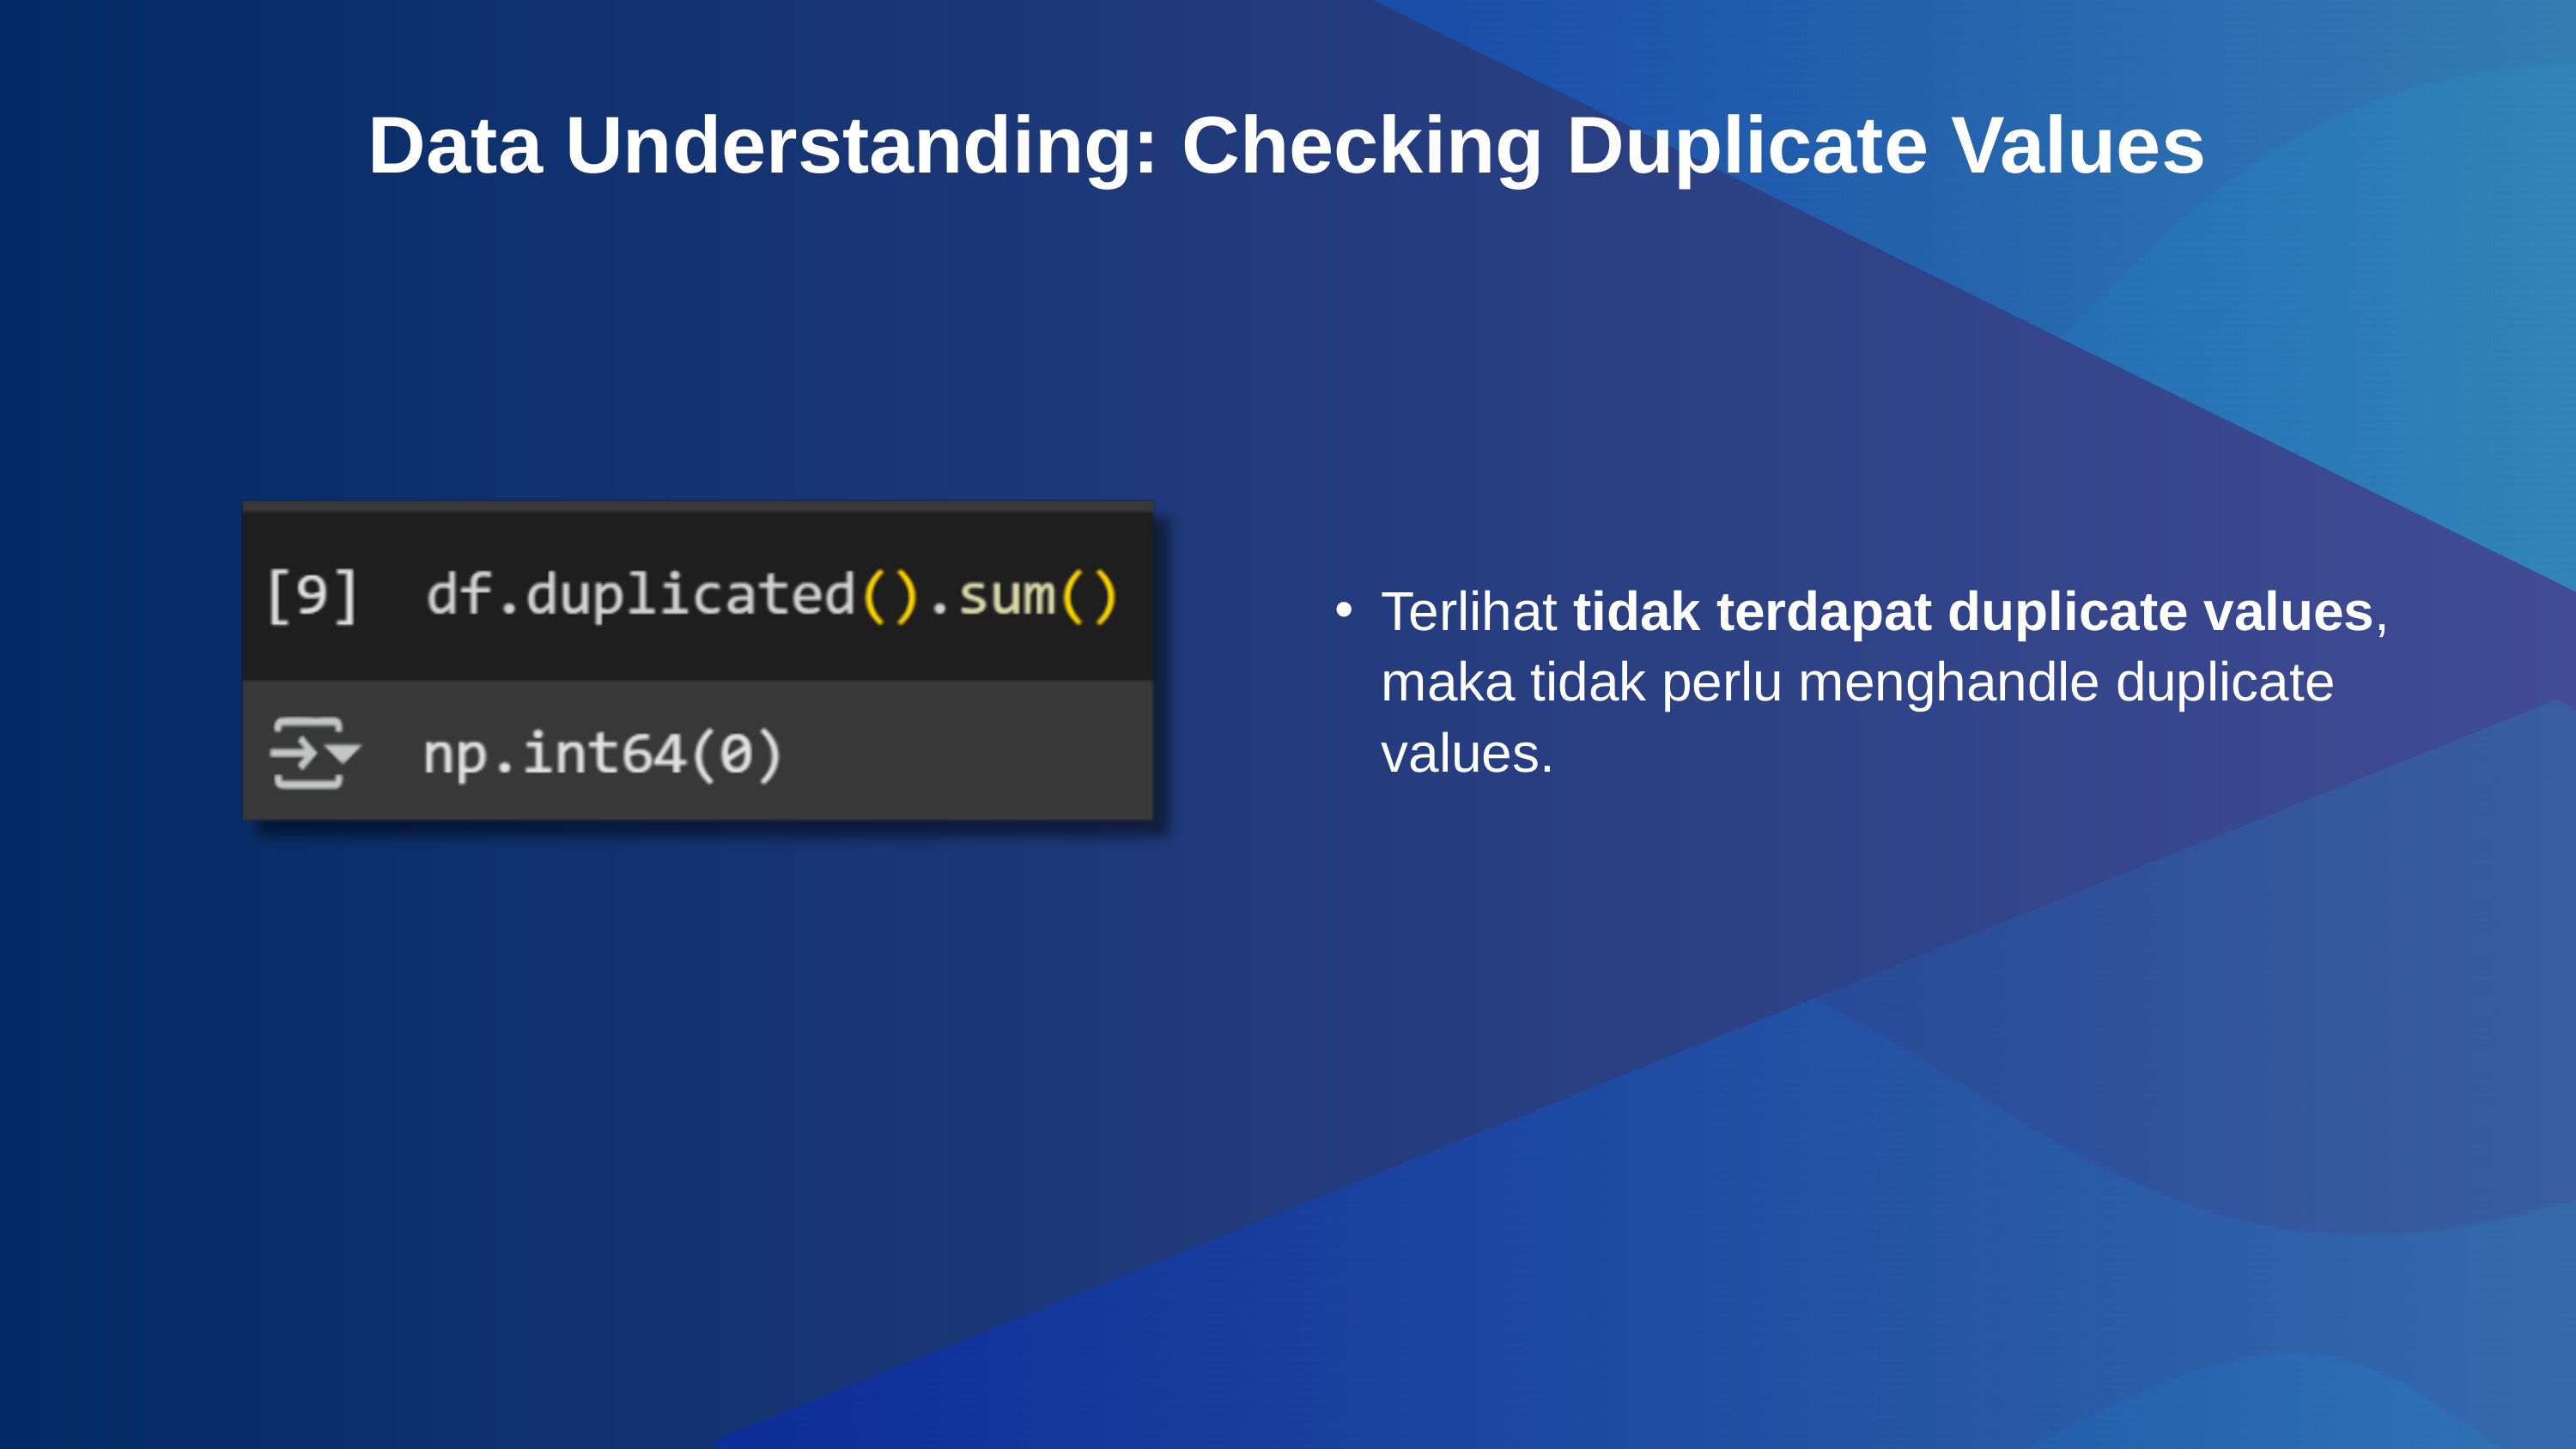

Data Understanding: Checking Duplicate Values

Terlihat tidak terdapat duplicate values, maka tidak perlu menghandle duplicate values.